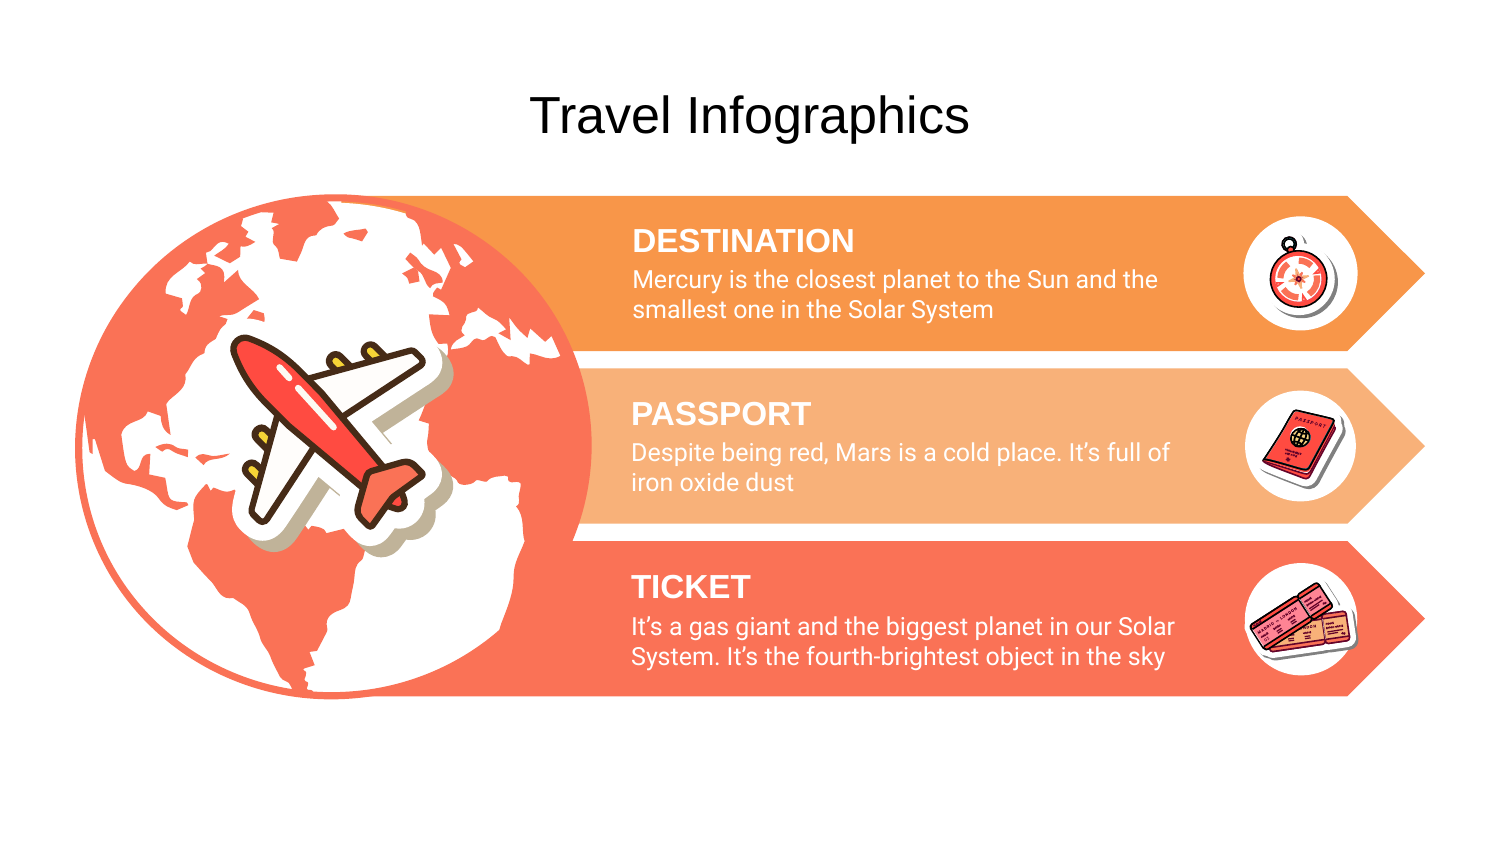

# Travel Infographics

DESTINATION

Mercury is the closest planet to the Sun and the smallest one in the Solar System

PASSPORT

Despite being red, Mars is a cold place. It’s full of iron oxide dust

TICKET

It’s a gas giant and the biggest planet in our Solar System. It’s the fourth-brightest object in the sky